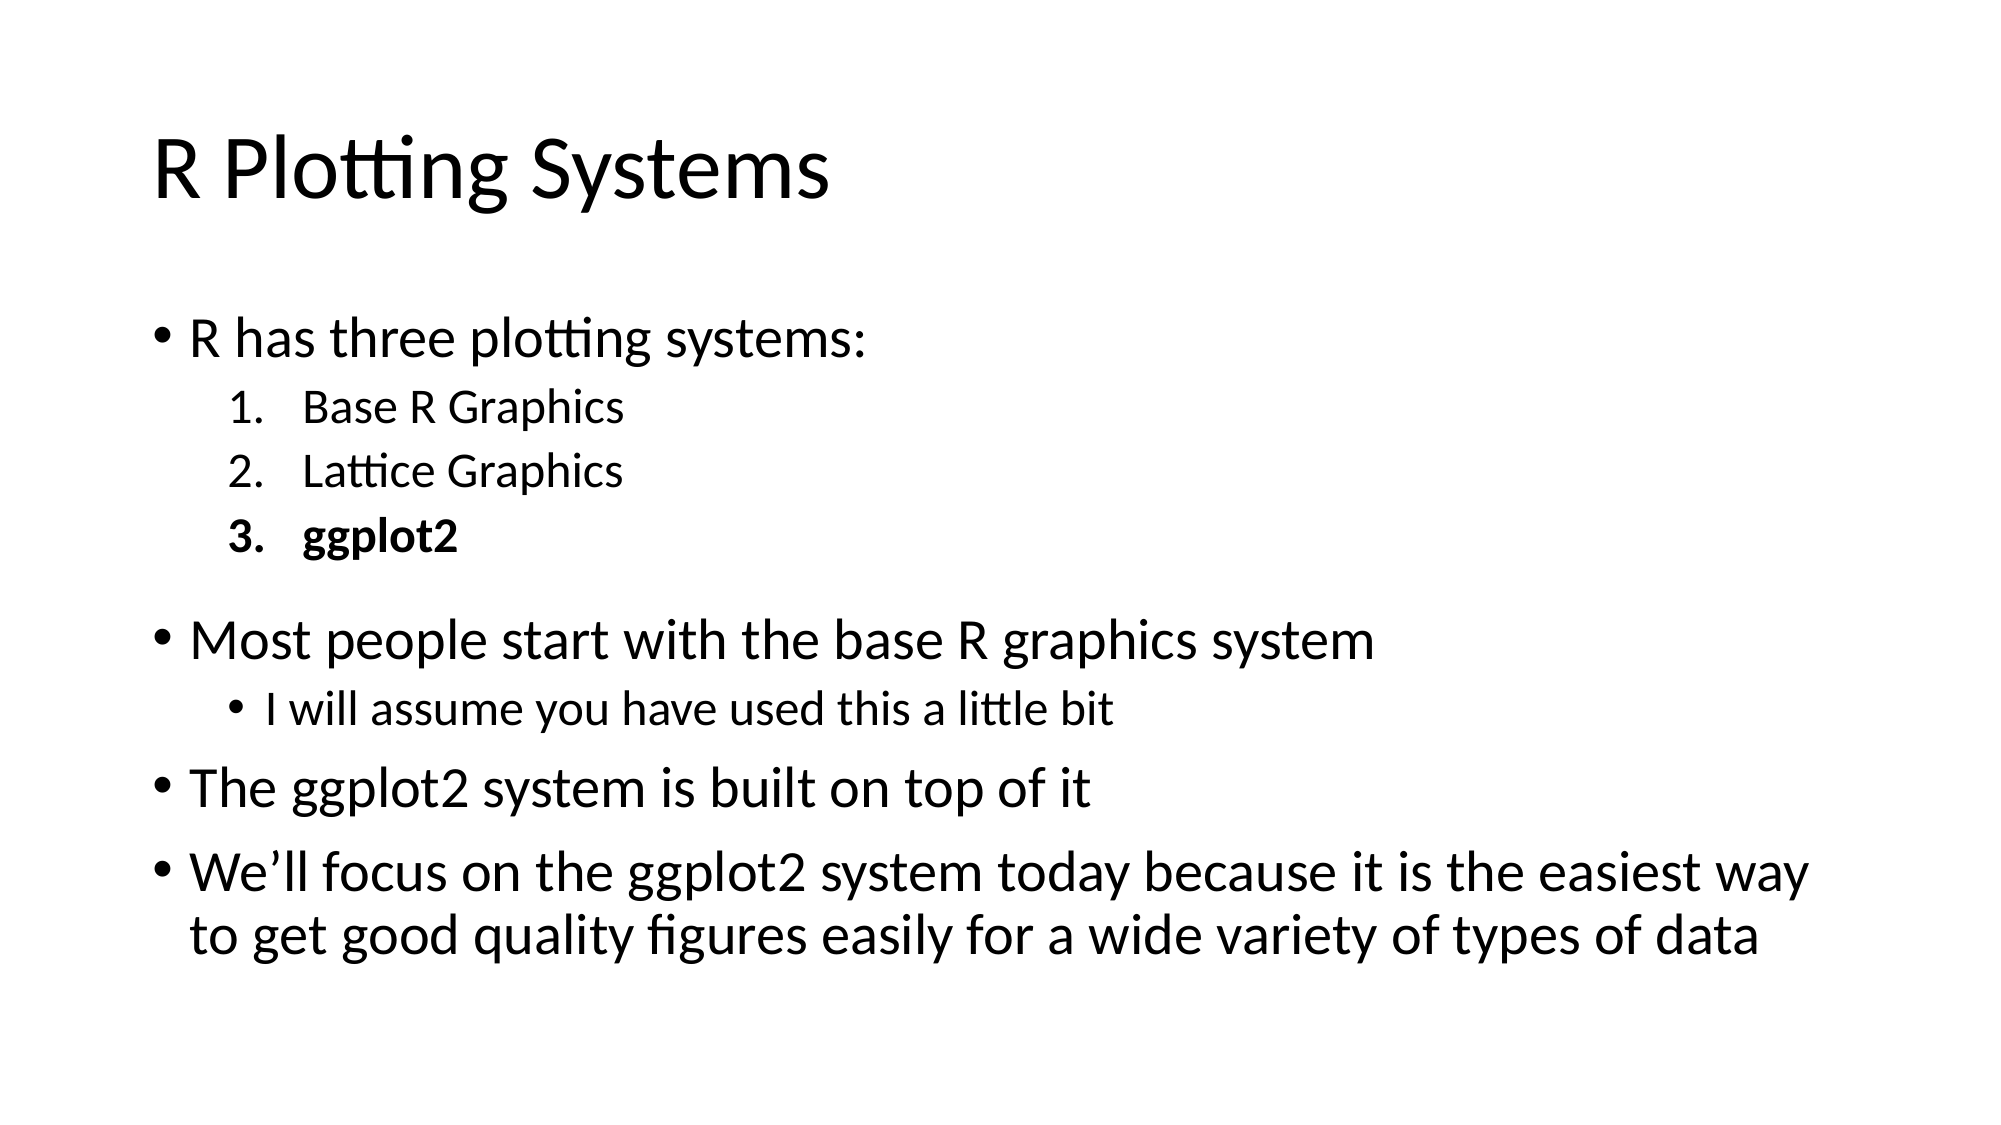

# R Plotting Systems
R has three plotting systems:
Base R Graphics
Lattice Graphics
ggplot2
Most people start with the base R graphics system
I will assume you have used this a little bit
The ggplot2 system is built on top of it
We’ll focus on the ggplot2 system today because it is the easiest way to get good quality figures easily for a wide variety of types of data